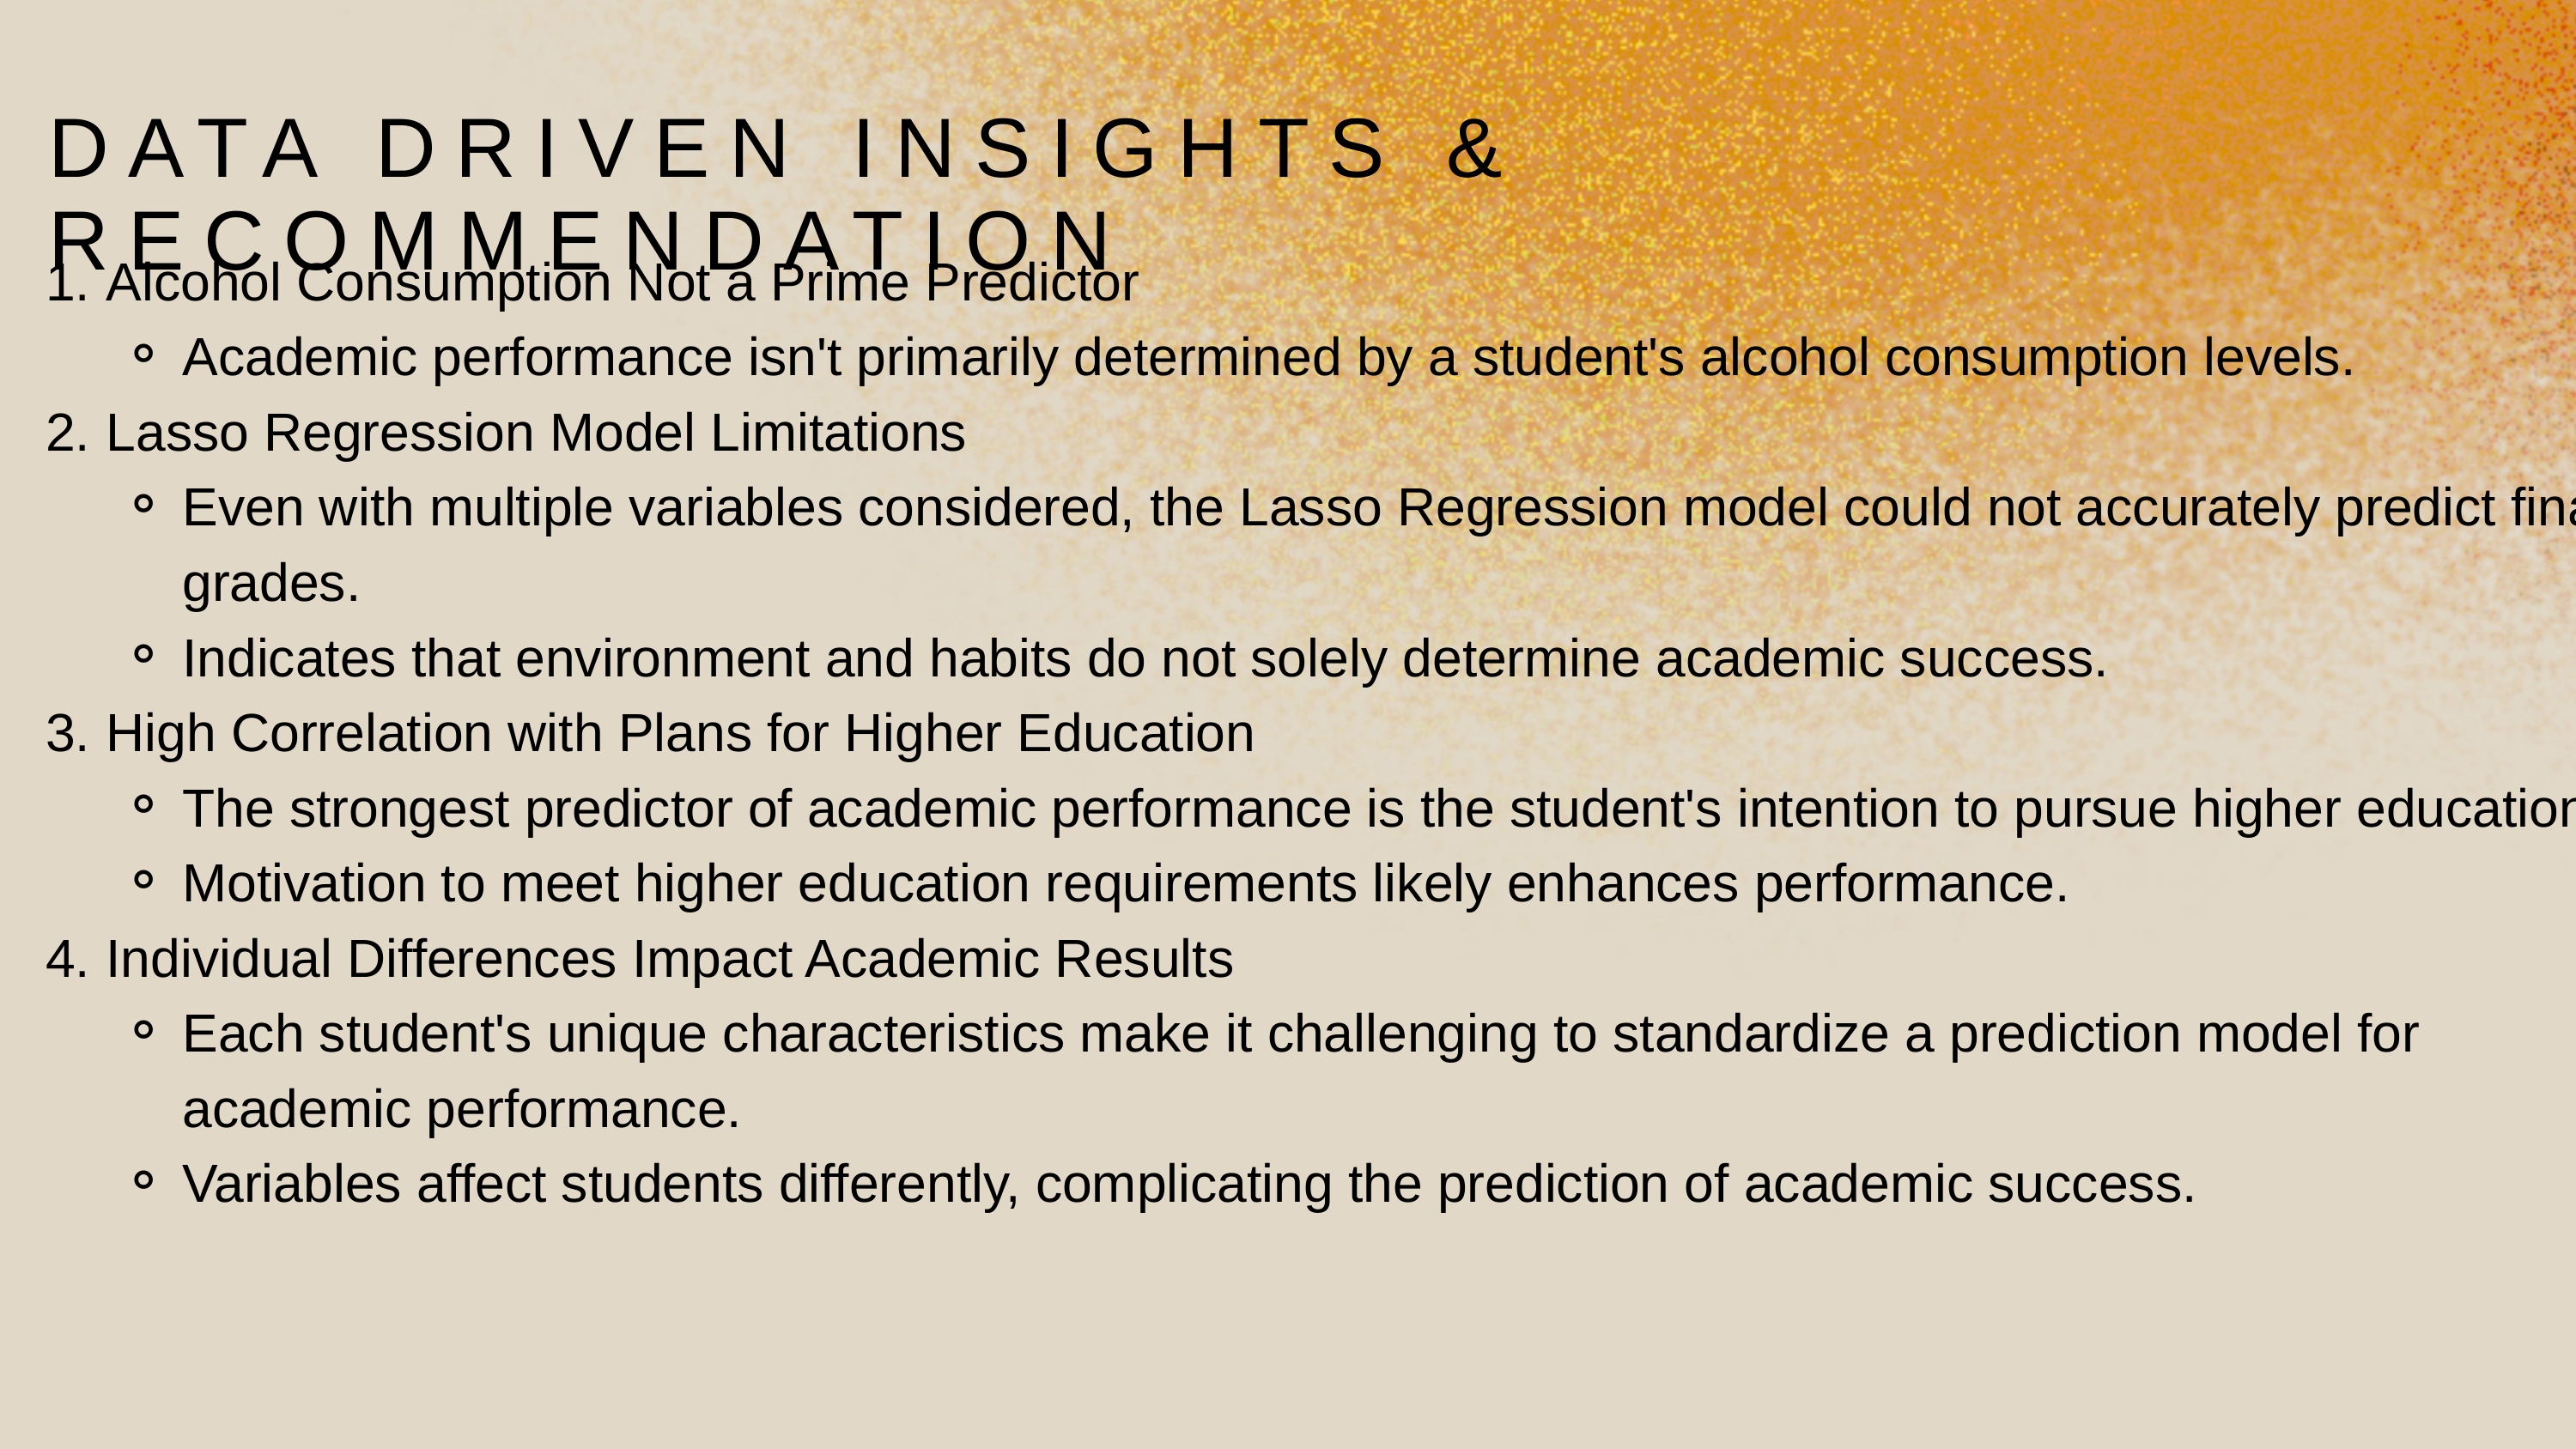

DATA DRIVEN INSIGHTS & RECOMMENDATION
 Alcohol Consumption Not a Prime Predictor
Academic performance isn't primarily determined by a student's alcohol consumption levels.
 Lasso Regression Model Limitations
Even with multiple variables considered, the Lasso Regression model could not accurately predict final grades.
Indicates that environment and habits do not solely determine academic success.
 High Correlation with Plans for Higher Education
The strongest predictor of academic performance is the student's intention to pursue higher education.
Motivation to meet higher education requirements likely enhances performance.
 Individual Differences Impact Academic Results
Each student's unique characteristics make it challenging to standardize a prediction model for academic performance.
Variables affect students differently, complicating the prediction of academic success.